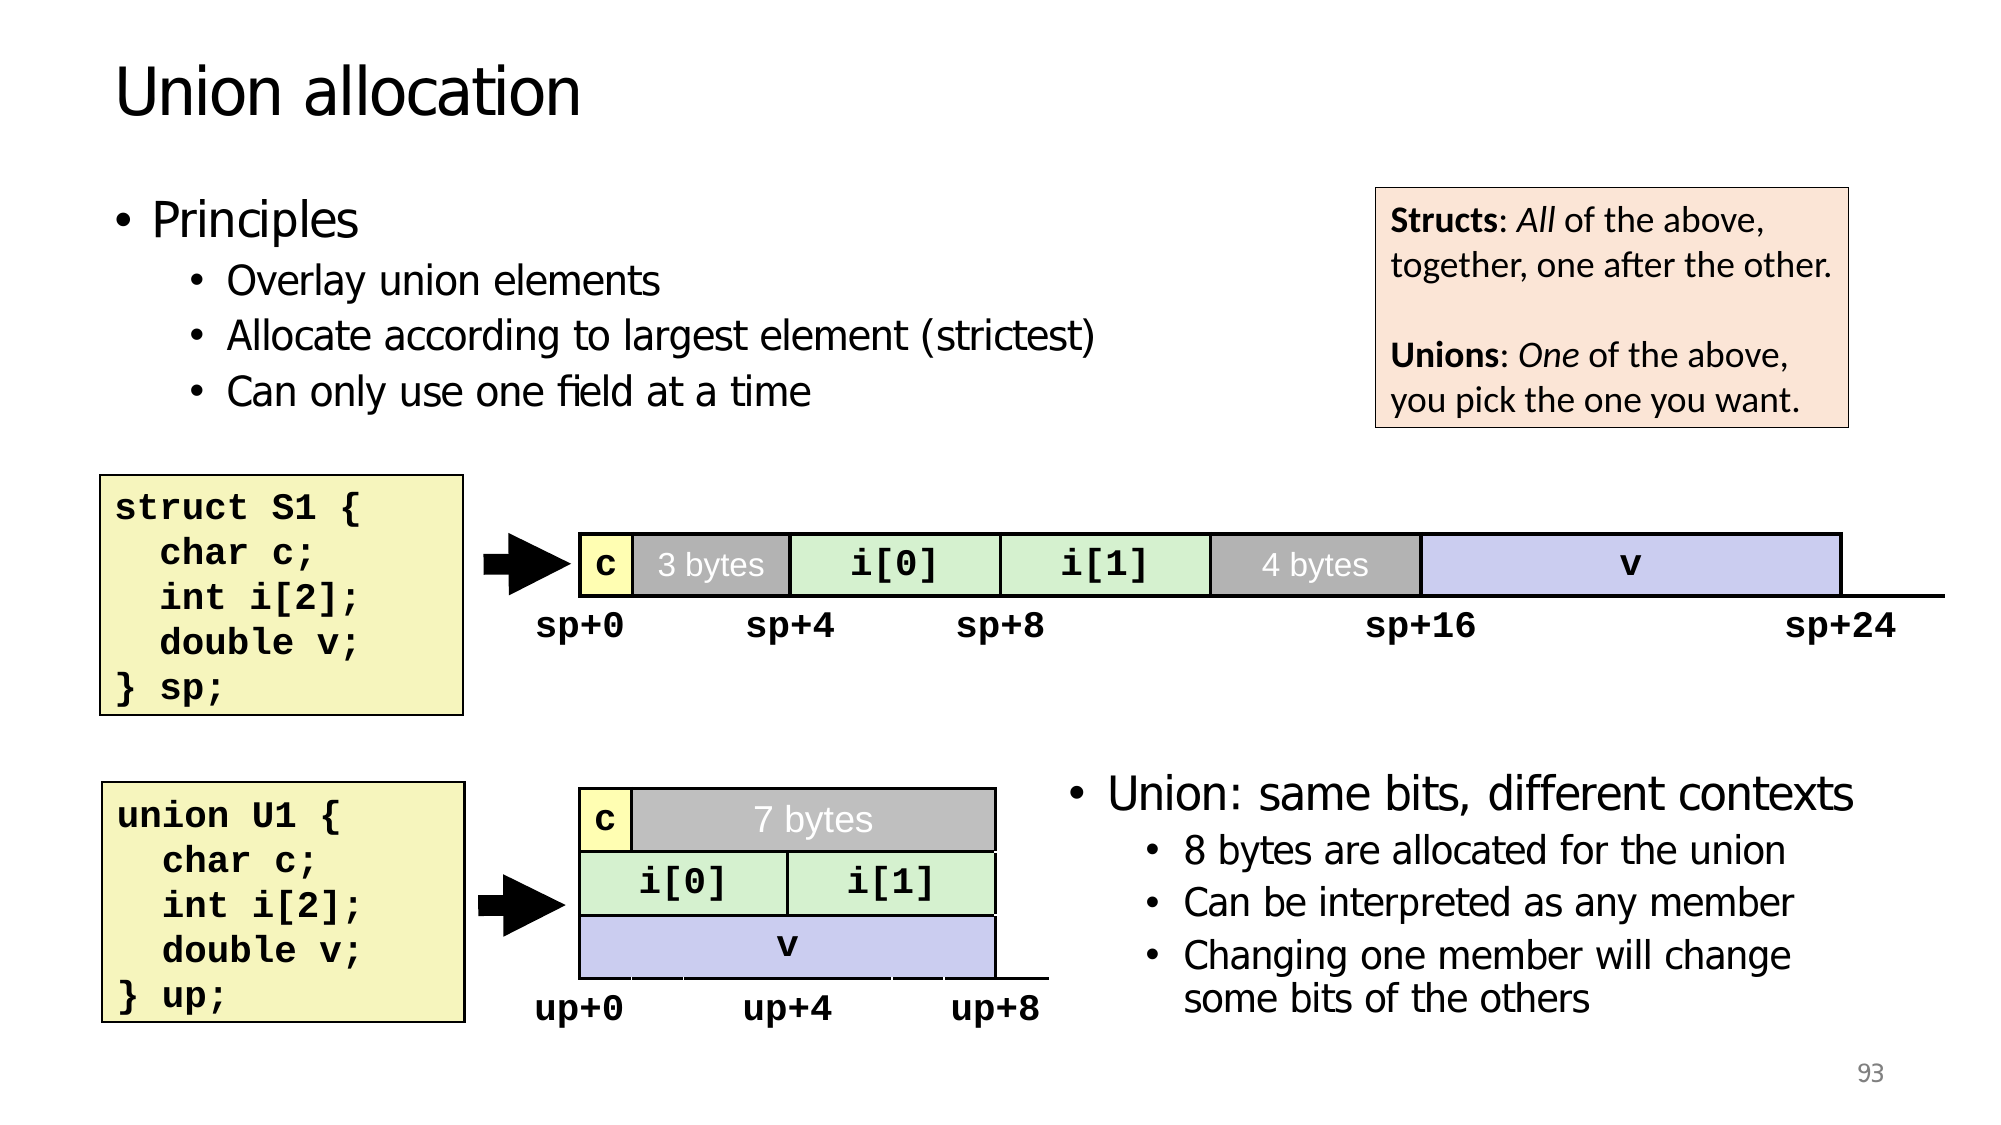

# Union allocation
Principles
Overlay union elements
Allocate according to largest element (strictest)
Can only use one field at a time
Structs: All of the above,
together, one after the other.
Unions: One of the above,
you pick the one you want.
struct S1 {
  char c;
  int i[2];
  double v;
} sp;
|  | c | 3 bytes |  |  | i[0] |  |  |  | i[1] |  |  |  | 4 bytes |  |  | v |  |  |  |  |  |  |
| --- | --- | --- | --- | --- | --- | --- | --- | --- | --- | --- | --- | --- | --- | --- | --- | --- | --- | --- | --- | --- | --- | --- |
| sp+0 |  |  |  | sp+4 |  |  |  | sp+8 |  |  |  |  |  |  | sp+16 |  |  |  |  |  | sp+24 |  |
Union: same bits, different contexts
8 bytes are allocated for the union
Can be interpreted as any member
Changing one member will change some bits of the others
union U1 {
  char c;
  int i[2];
  double v;
} up;
|  | c | 7 bytes |  |  |  |  |  |
| --- | --- | --- | --- | --- | --- | --- | --- |
|  | i[0] |  |  | i[1] |  |  |  |
|  | v |  |  |  |  |  |  |
| up+0 |  |  | up+4 |  |  | up+8 |  |
93